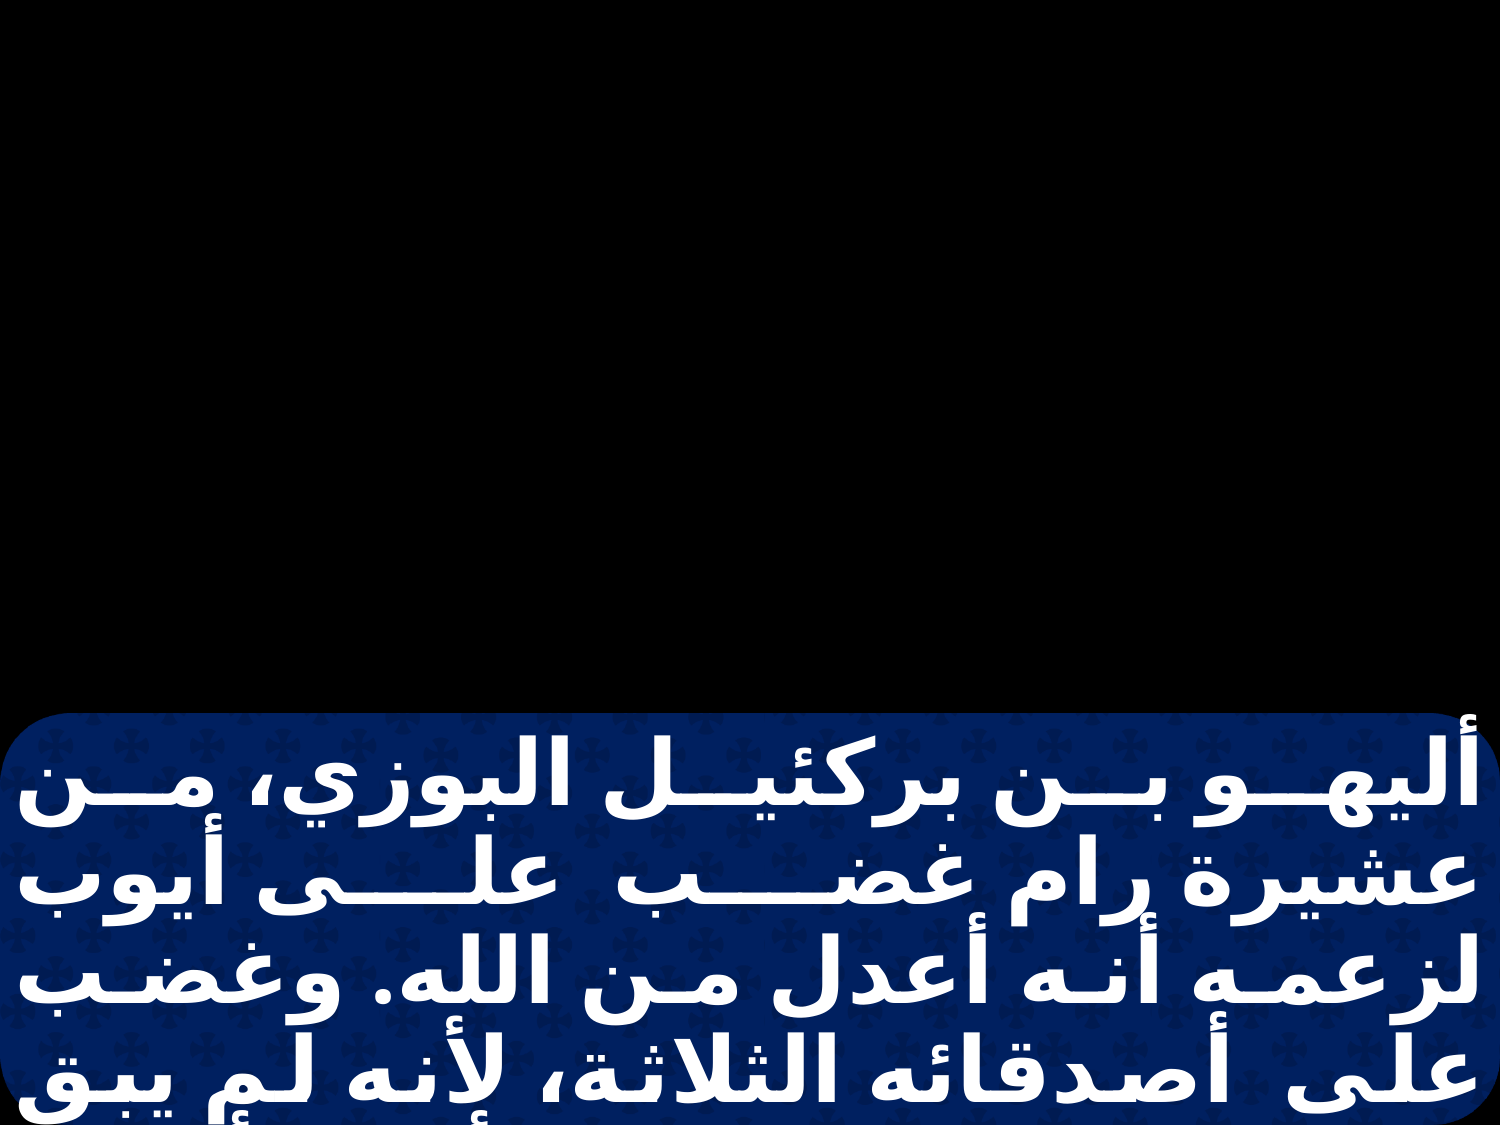

أليهو بن بركئيل البوزي، من عشيرة رام غضب  على أيوب لزعمه أنه أعدل من الله. وغضب على  أصدقائه الثلاثة، لأنه لم يبق عندهم جواب، وقد  أنموا أيوب. وكان أليهو قد انتظر فراغ أيوب من